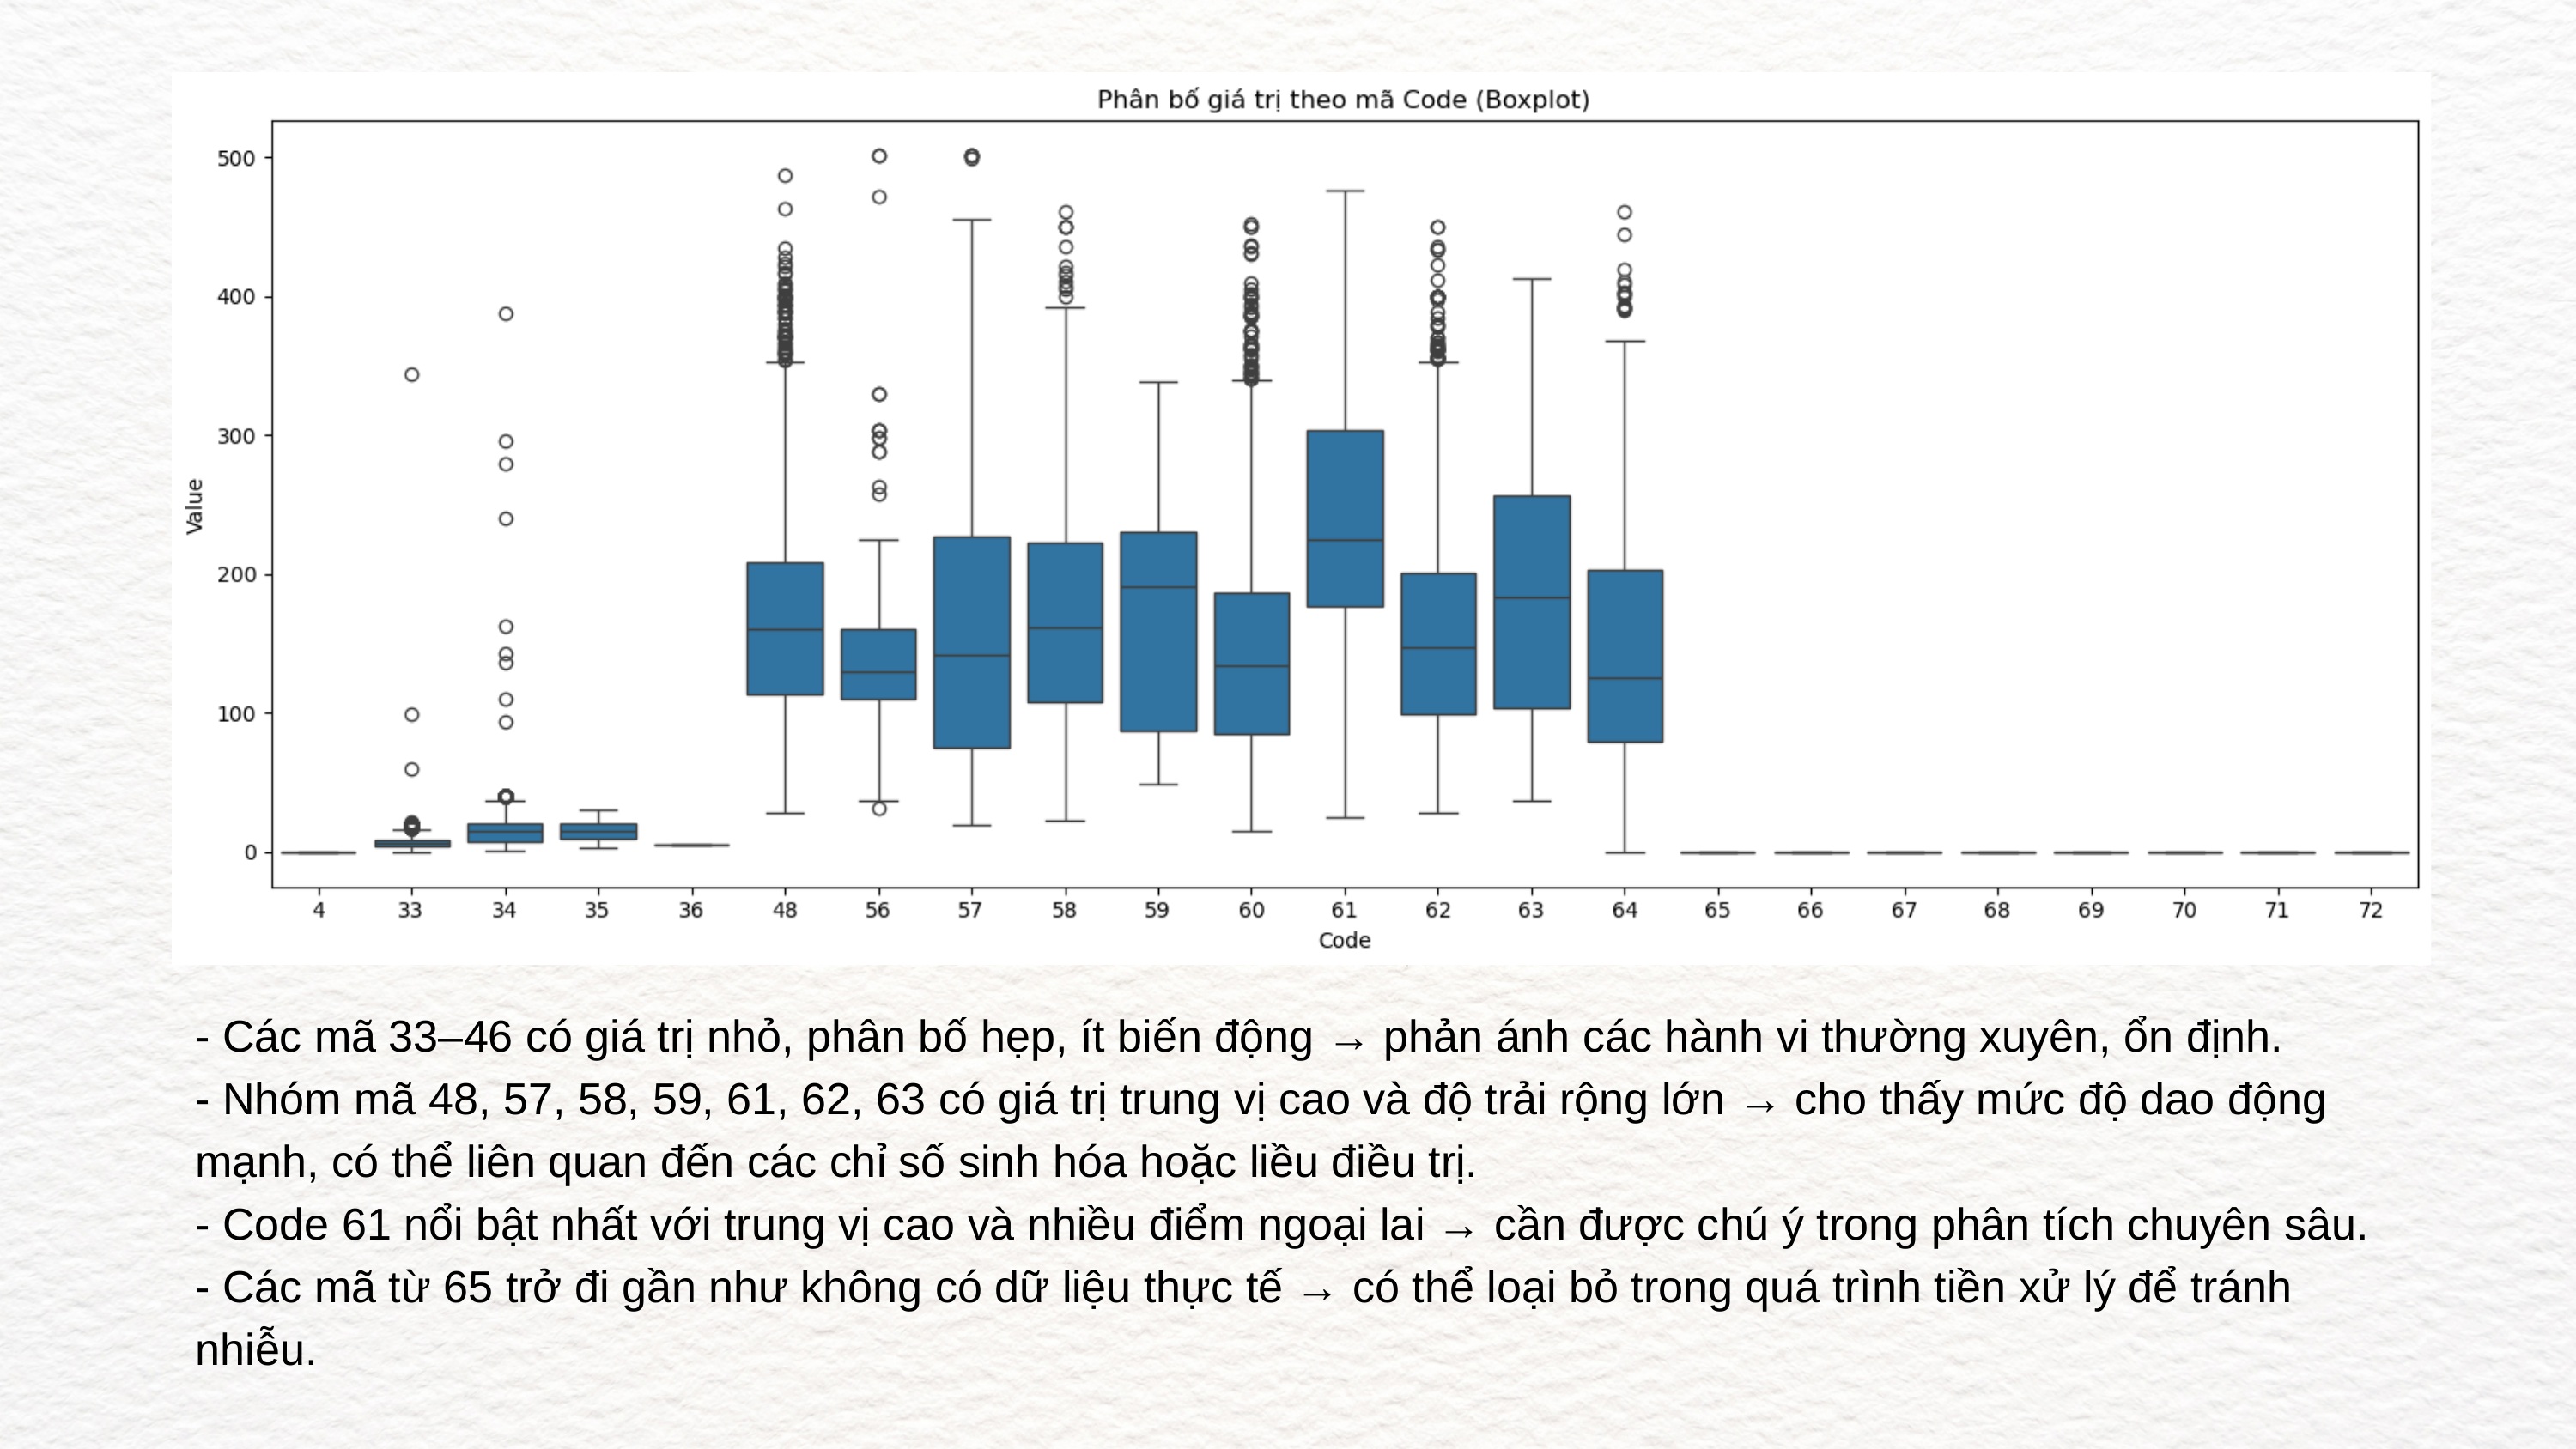

- Các mã 33–46 có giá trị nhỏ, phân bố hẹp, ít biến động → phản ánh các hành vi thường xuyên, ổn định.
- Nhóm mã 48, 57, 58, 59, 61, 62, 63 có giá trị trung vị cao và độ trải rộng lớn → cho thấy mức độ dao động mạnh, có thể liên quan đến các chỉ số sinh hóa hoặc liều điều trị.
- Code 61 nổi bật nhất với trung vị cao và nhiều điểm ngoại lai → cần được chú ý trong phân tích chuyên sâu.
- Các mã từ 65 trở đi gần như không có dữ liệu thực tế → có thể loại bỏ trong quá trình tiền xử lý để tránh nhiễu.